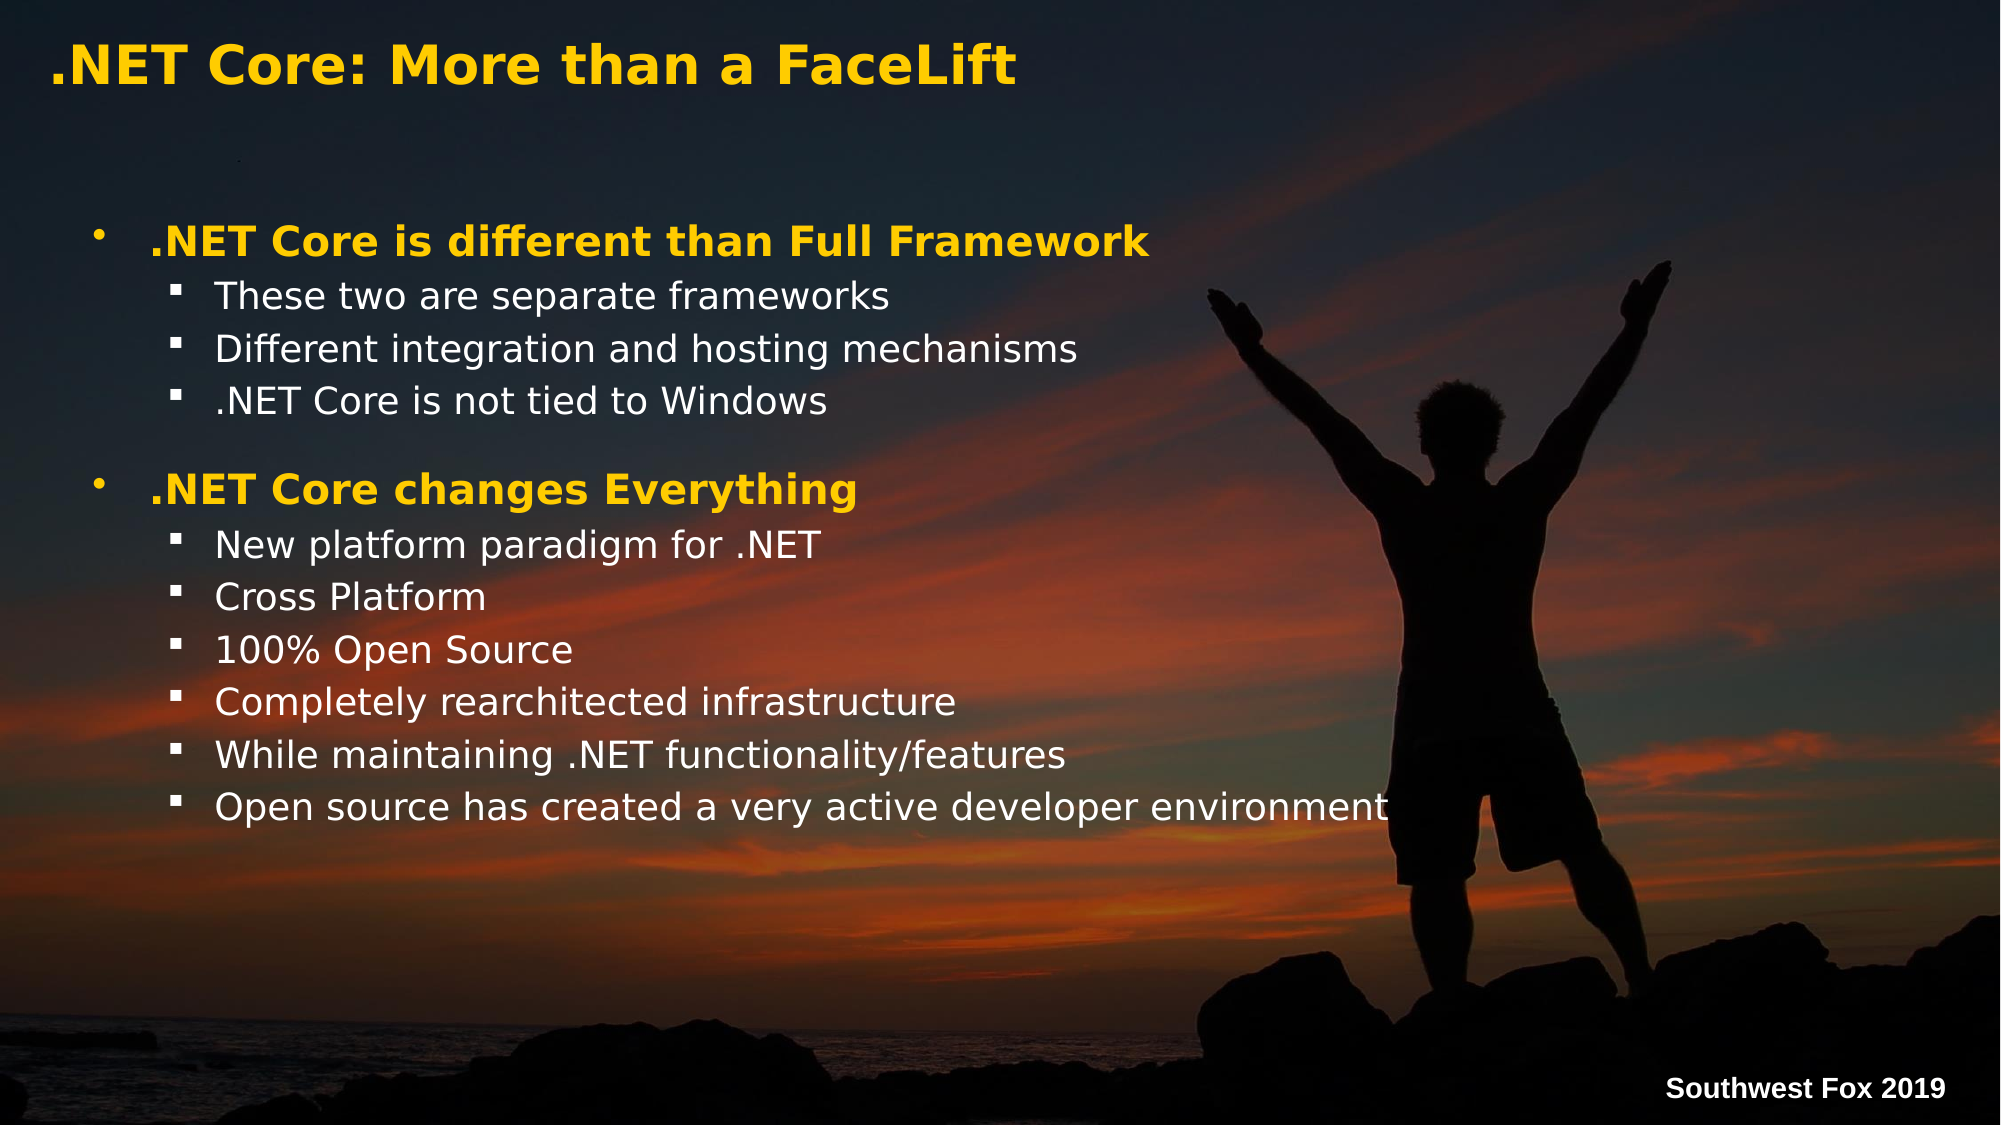

# .NET Core: More than a FaceLift
.NET Core is different than Full Framework
These two are separate frameworks
Different integration and hosting mechanisms
.NET Core is not tied to Windows
.NET Core changes Everything
New platform paradigm for .NET
Cross Platform
100% Open Source
Completely rearchitected infrastructure
While maintaining .NET functionality/features
Open source has created a very active developer environment